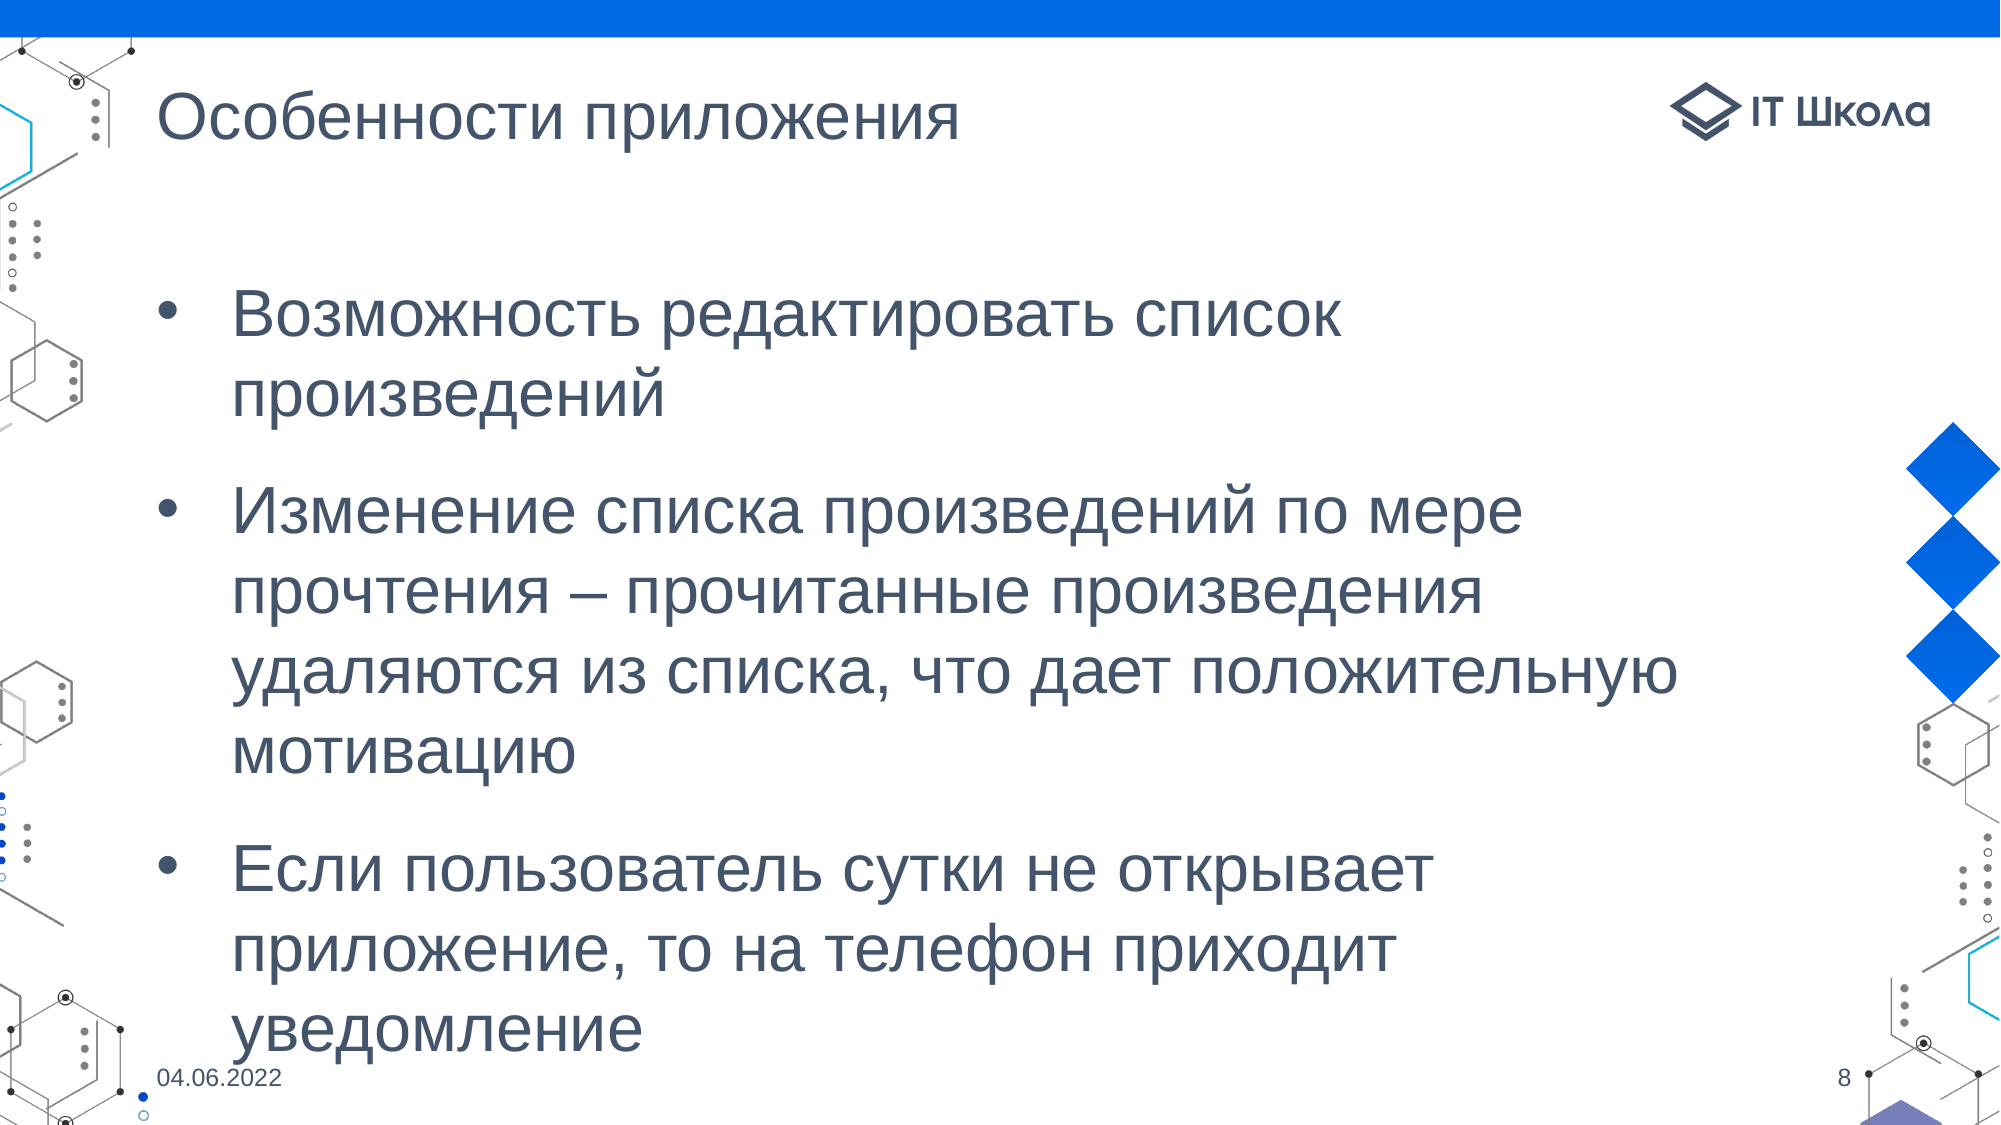

# Особенности приложения
Возможность редактировать список произведений
Изменение списка произведений по мере прочтения – прочитанные произведения удаляются из списка, что дает положительную мотивацию
Если пользователь сутки не открывает приложение, то на телефон приходит уведомление

04.06.2022
8